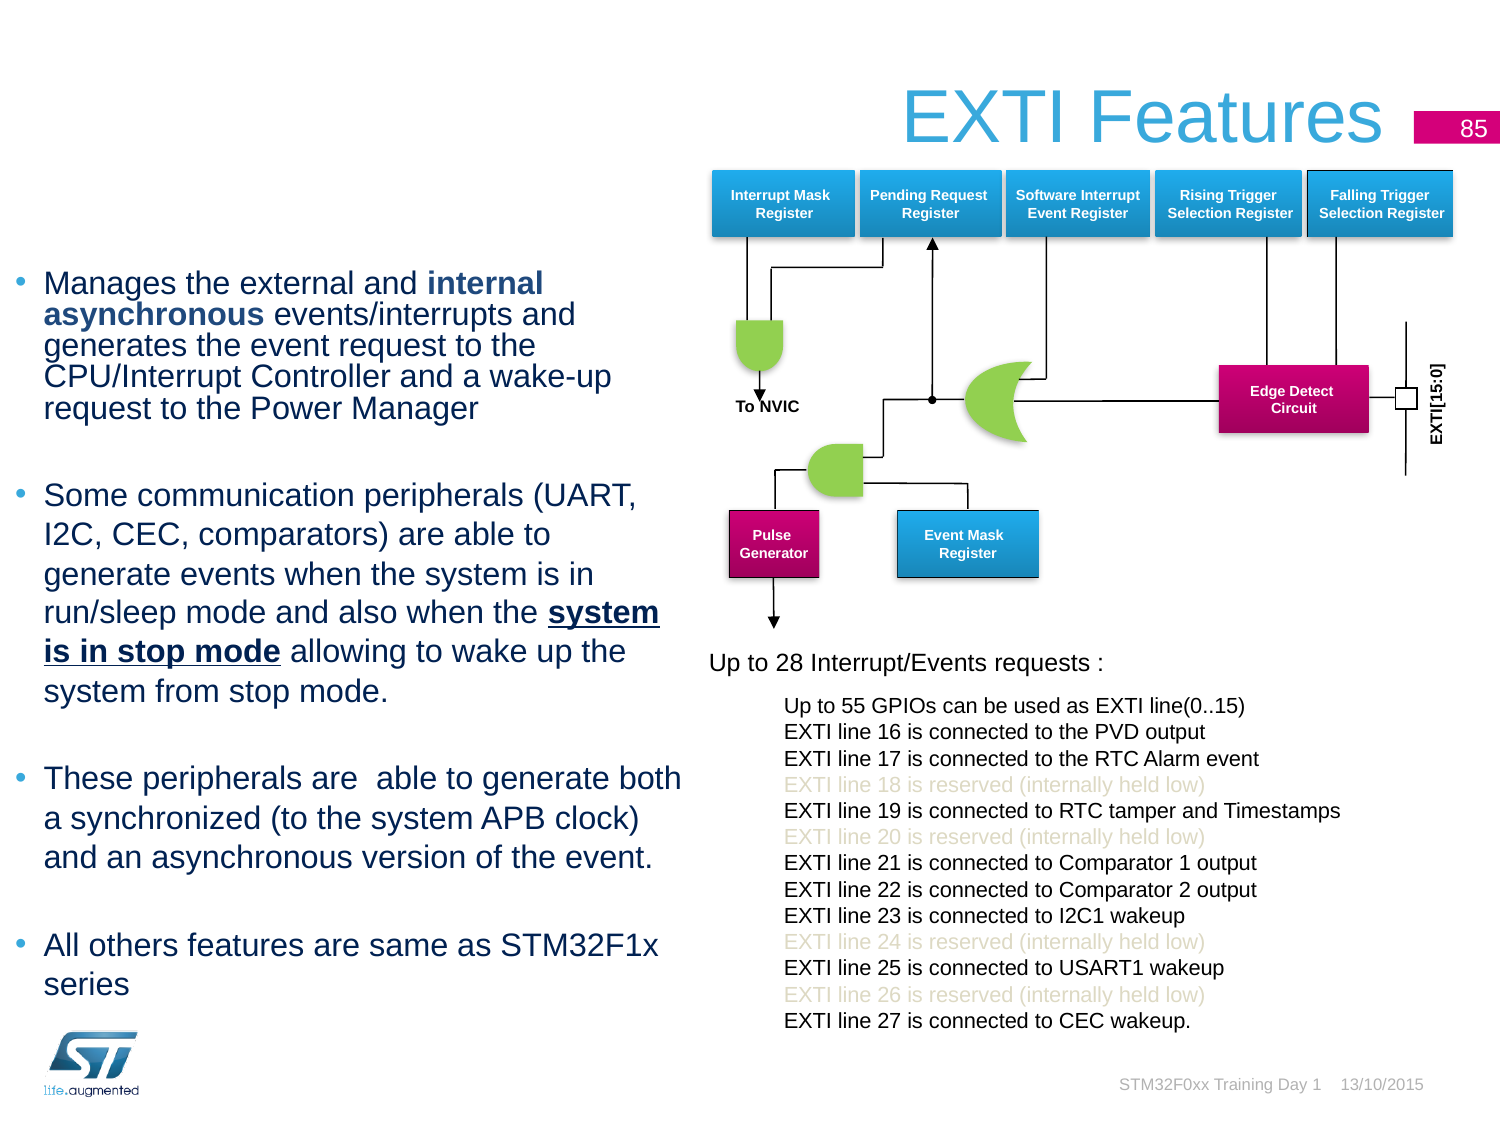

EXTI Features
Interrupt Mask
Register
Pending Request
Register
Software Interrupt
Event Register
Rising Trigger
 Selection Register
Falling Trigger
 Selection Register

Edge Detect
Circuit

EXTI[15:0]

To NVIC

Pulse
Generator
Event Mask
Register

Manages the external and internal asynchronous events/interrupts and generates the event request to the CPU/Interrupt Controller and a wake-up request to the Power Manager
Some communication peripherals (UART, I2C, CEC, comparators) are able to generate events when the system is in run/sleep mode and also when the system is in stop mode allowing to wake up the system from stop mode.
These peripherals are  able to generate both a synchronized (to the system APB clock) and an asynchronous version of the event.
All others features are same as STM32F1x series

Up to 28 Interrupt/Events requests :

Up to 55 GPIOs can be used as EXTI line(0..15)
EXTI line 16 is connected to the PVD output
EXTI line 17 is connected to the RTC Alarm event
EXTI line 18 is reserved (internally held low)
EXTI line 19 is connected to RTC tamper and Timestamps
EXTI line 20 is reserved (internally held low)
EXTI line 21 is connected to Comparator 1 output
EXTI line 22 is connected to Comparator 2 output
EXTI line 23 is connected to I2C1 wakeup
EXTI line 24 is reserved (internally held low)
EXTI line 25 is connected to USART1 wakeup
EXTI line 26 is reserved (internally held low)
EXTI line 27 is connected to CEC wakeup.
STM32F0xx Training Day 1
13/10/2015
85